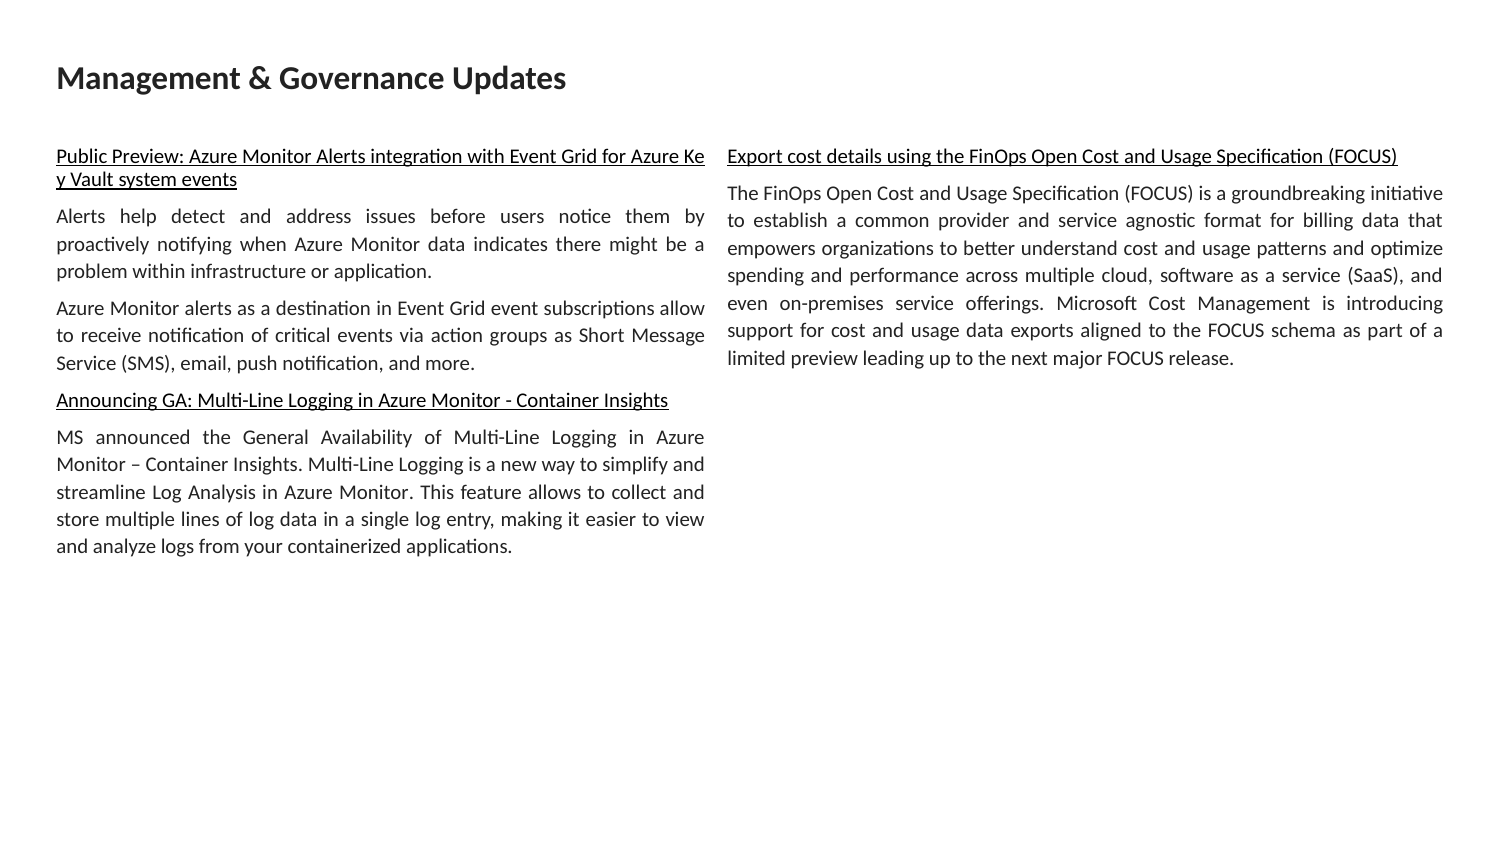

# Management & Governance Updates
Public Preview: Azure Monitor Alerts integration with Event Grid for Azure Key Vault system events
Alerts help detect and address issues before users notice them by proactively notifying when Azure Monitor data indicates there might be a problem within infrastructure or application.
Azure Monitor alerts as a destination in Event Grid event subscriptions allow to receive notification of critical events via action groups as Short Message Service (SMS), email, push notification, and more.
Announcing GA: Multi-Line Logging in Azure Monitor - Container Insights
MS announced the General Availability of Multi-Line Logging in Azure Monitor – Container Insights. Multi-Line Logging is a new way to simplify and streamline Log Analysis in Azure Monitor. This feature allows to collect and store multiple lines of log data in a single log entry, making it easier to view and analyze logs from your containerized applications.
Export cost details using the FinOps Open Cost and Usage Specification (FOCUS)
The FinOps Open Cost and Usage Specification (FOCUS) is a groundbreaking initiative to establish a common provider and service agnostic format for billing data that empowers organizations to better understand cost and usage patterns and optimize spending and performance across multiple cloud, software as a service (SaaS), and even on-premises service offerings. Microsoft Cost Management is introducing support for cost and usage data exports aligned to the FOCUS schema as part of a limited preview leading up to the next major FOCUS release.